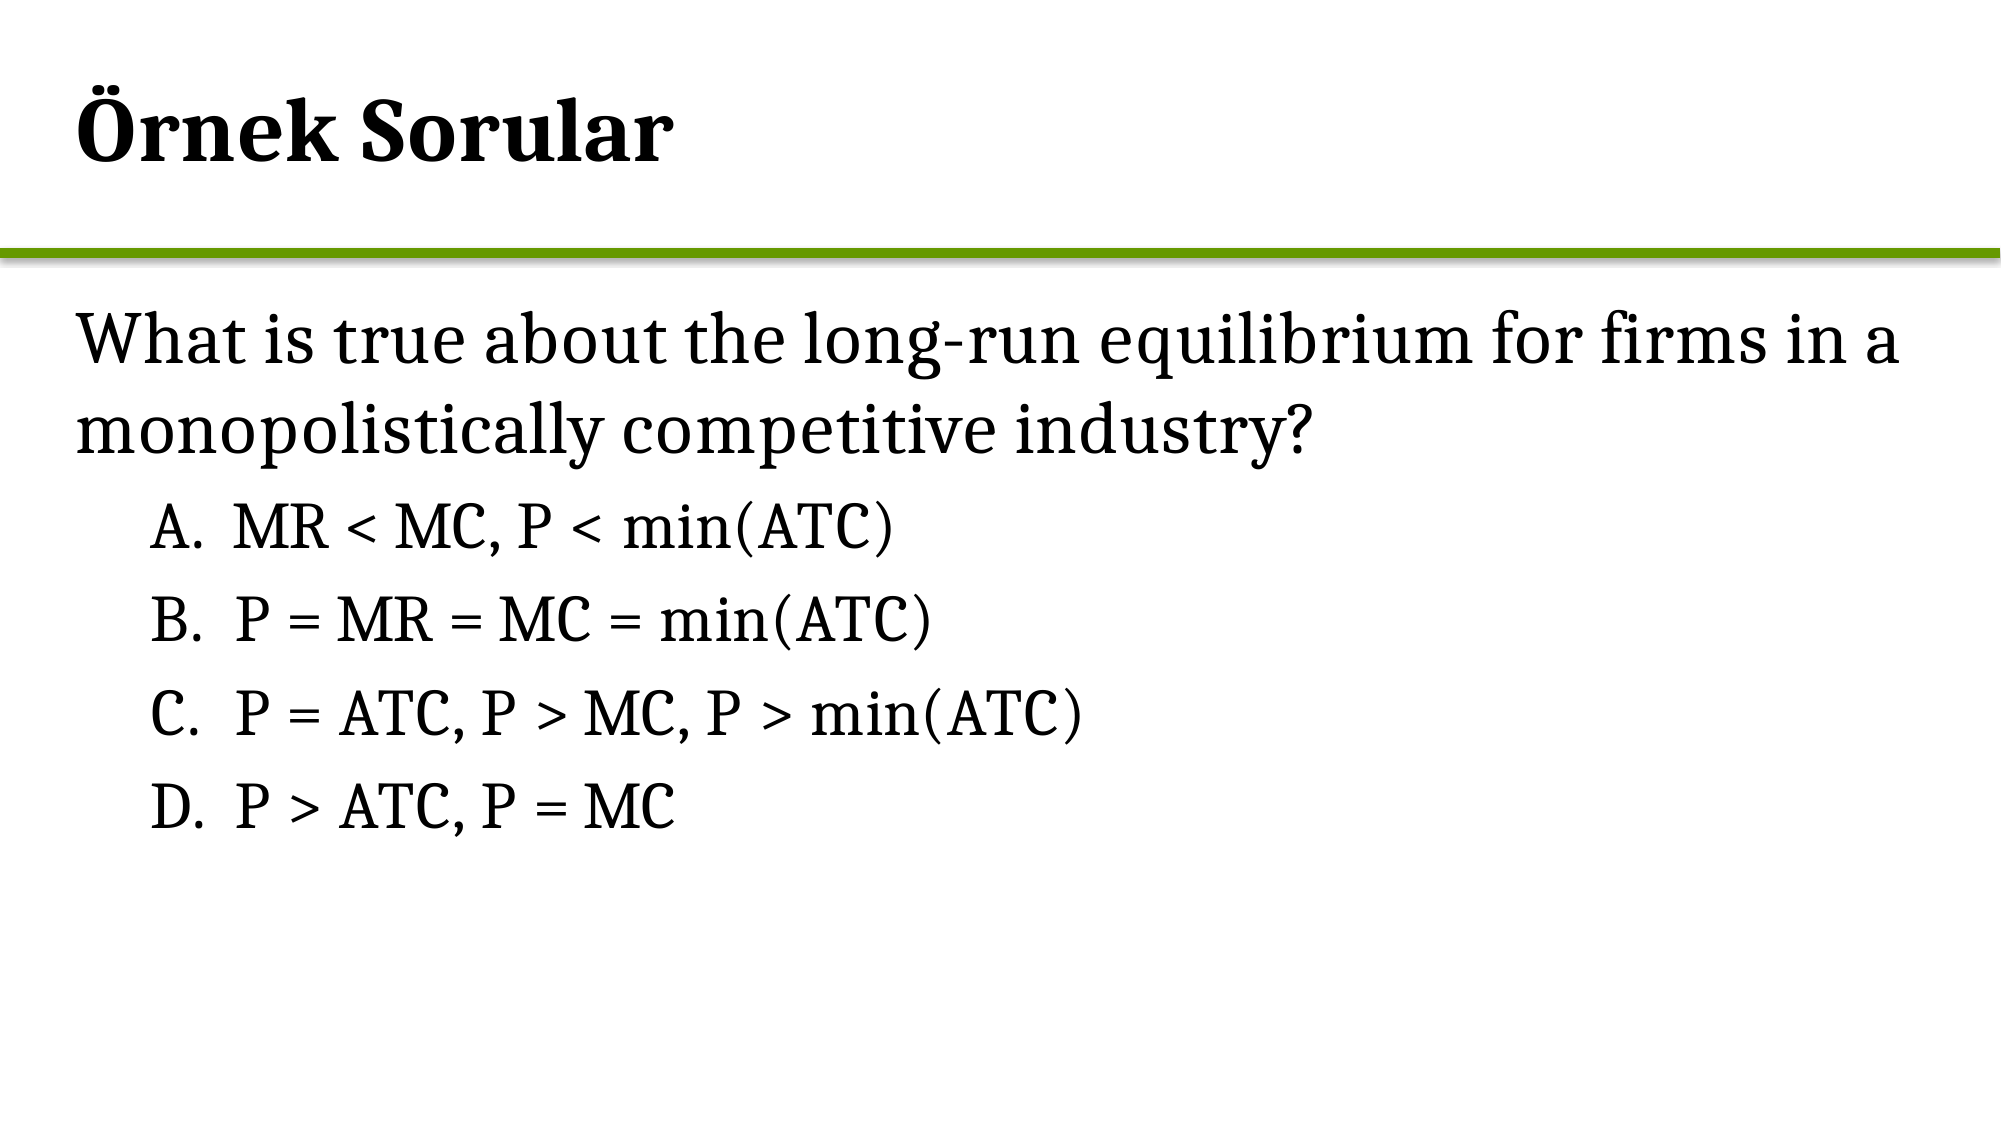

Örnek Sorular
What is true about the long-run equilibrium for firms in a monopolistically competitive industry?
MR < MC, P < min(ATC)
P = MR = MC = min(ATC)
P = ATC, P > MC, P > min(ATC)
P > ATC, P = MC